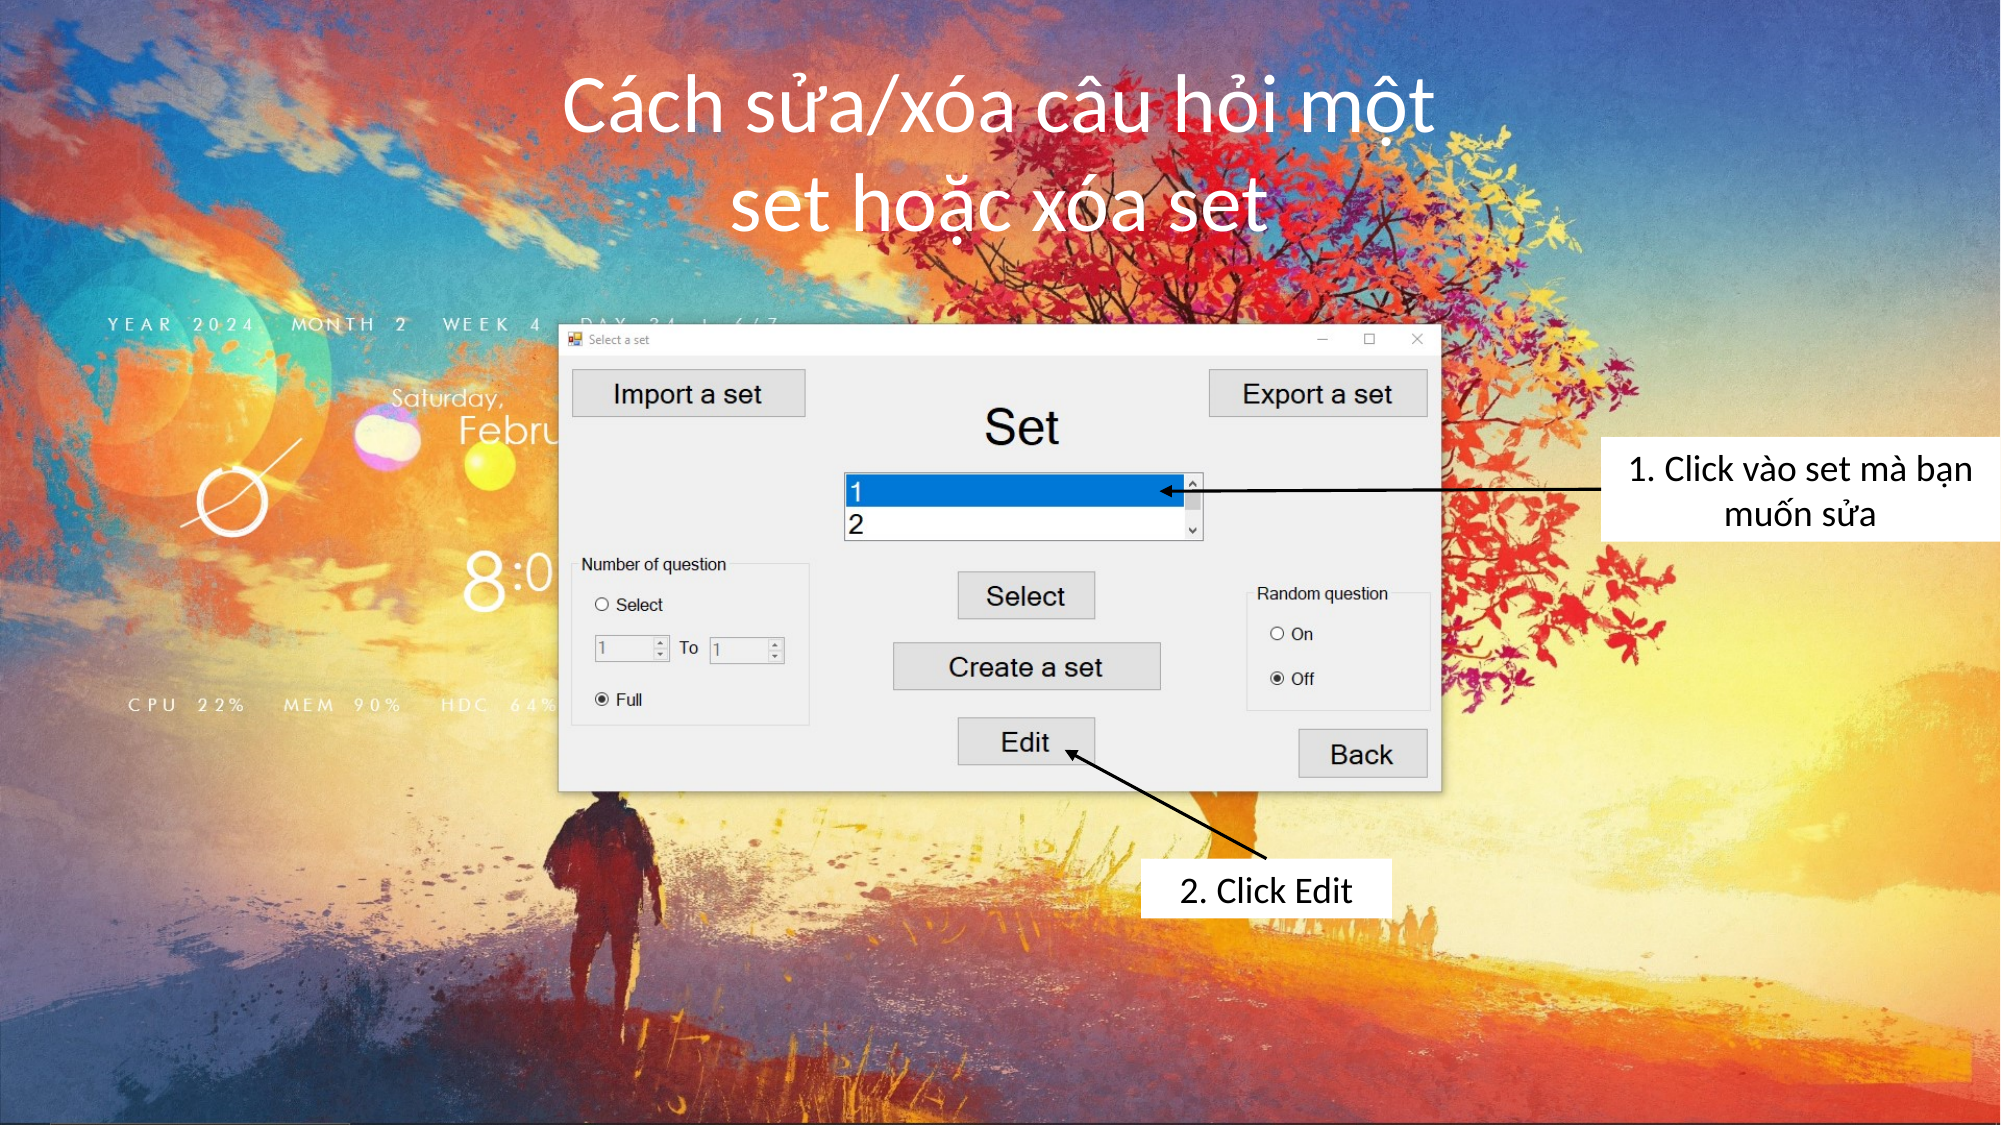

Cách sửa/xóa câu hỏi một set hoặc xóa set
1. Click vào set mà bạn muốn sửa
2. Click Edit